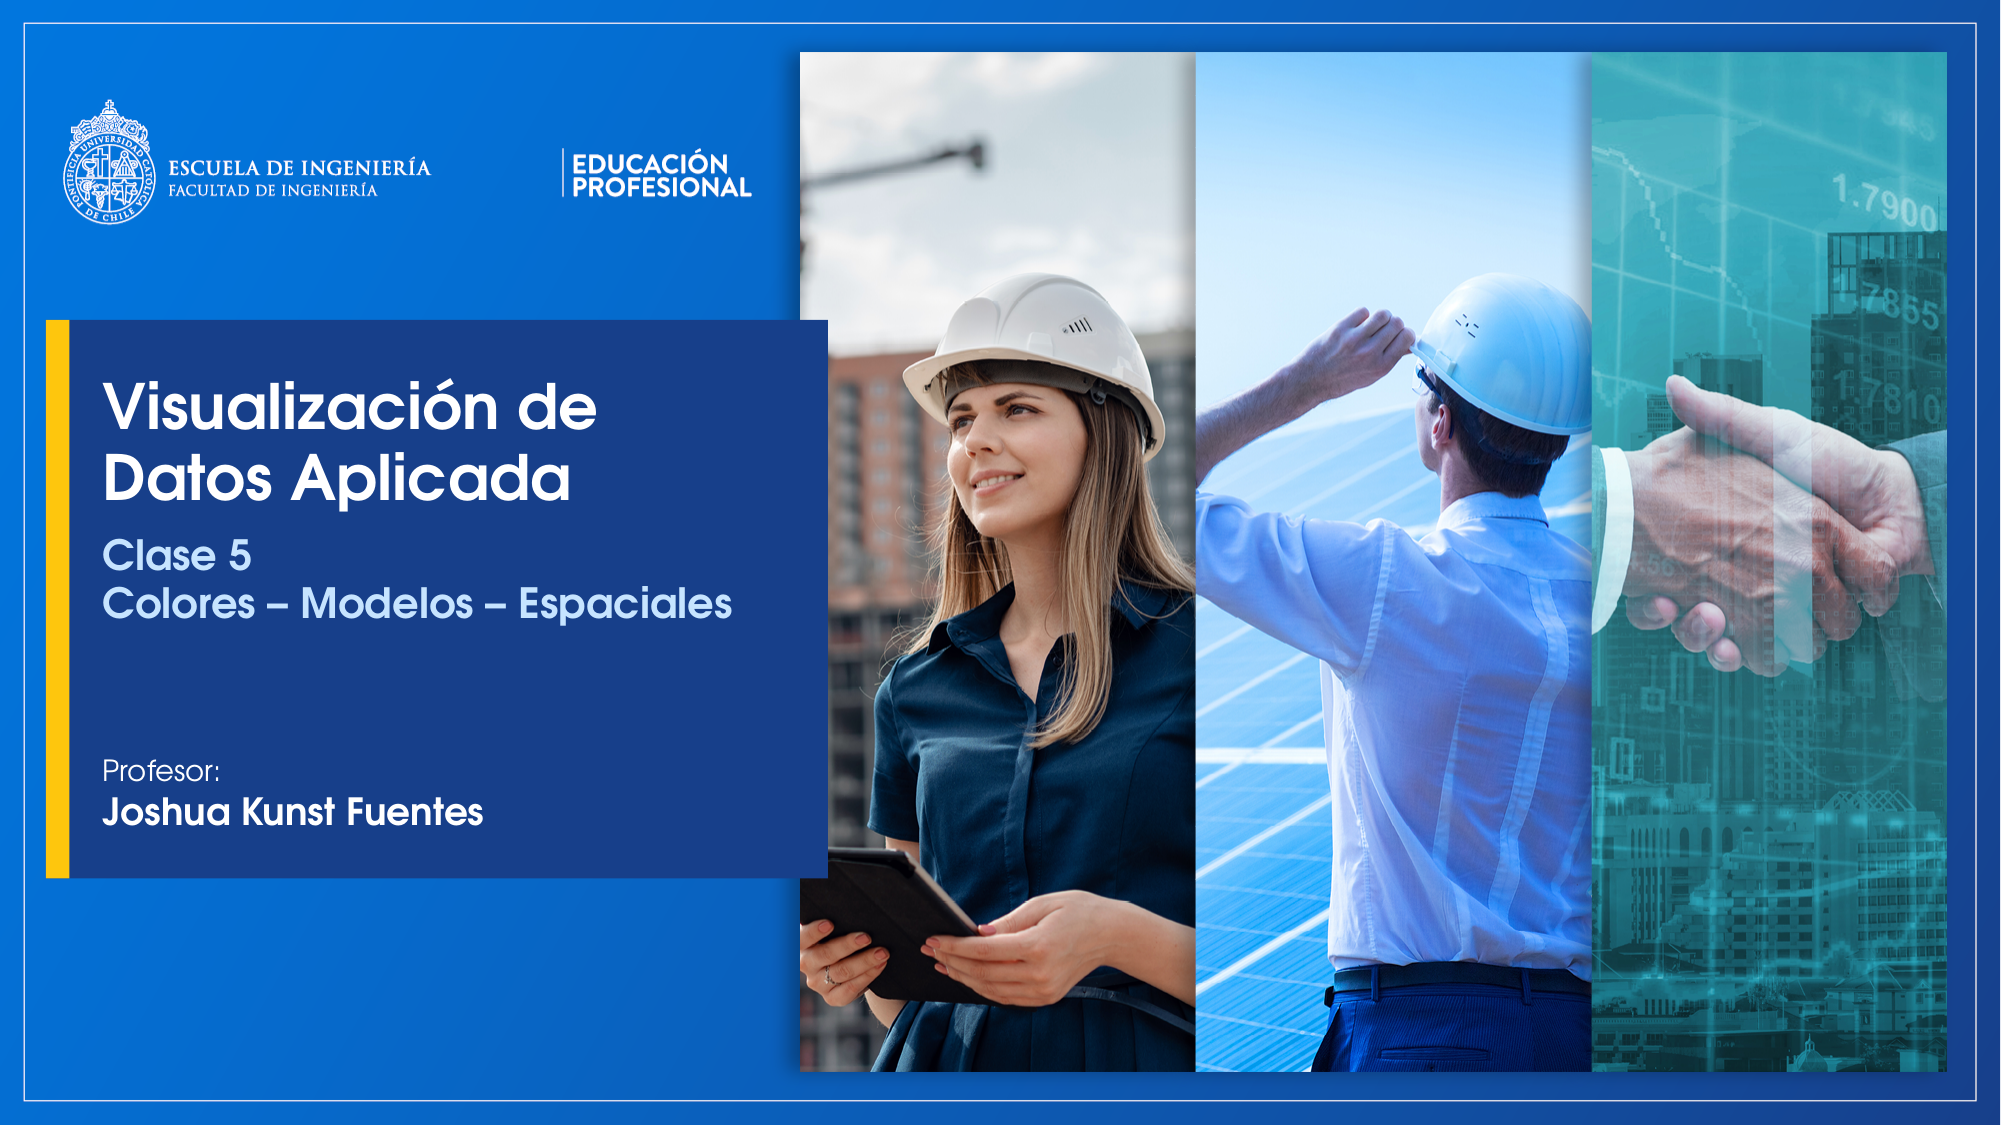

Visualización de Datos Aplicada
Clase 5
Colores – Modelos – Espaciales
Profesor:
Joshua Kunst Fuentes